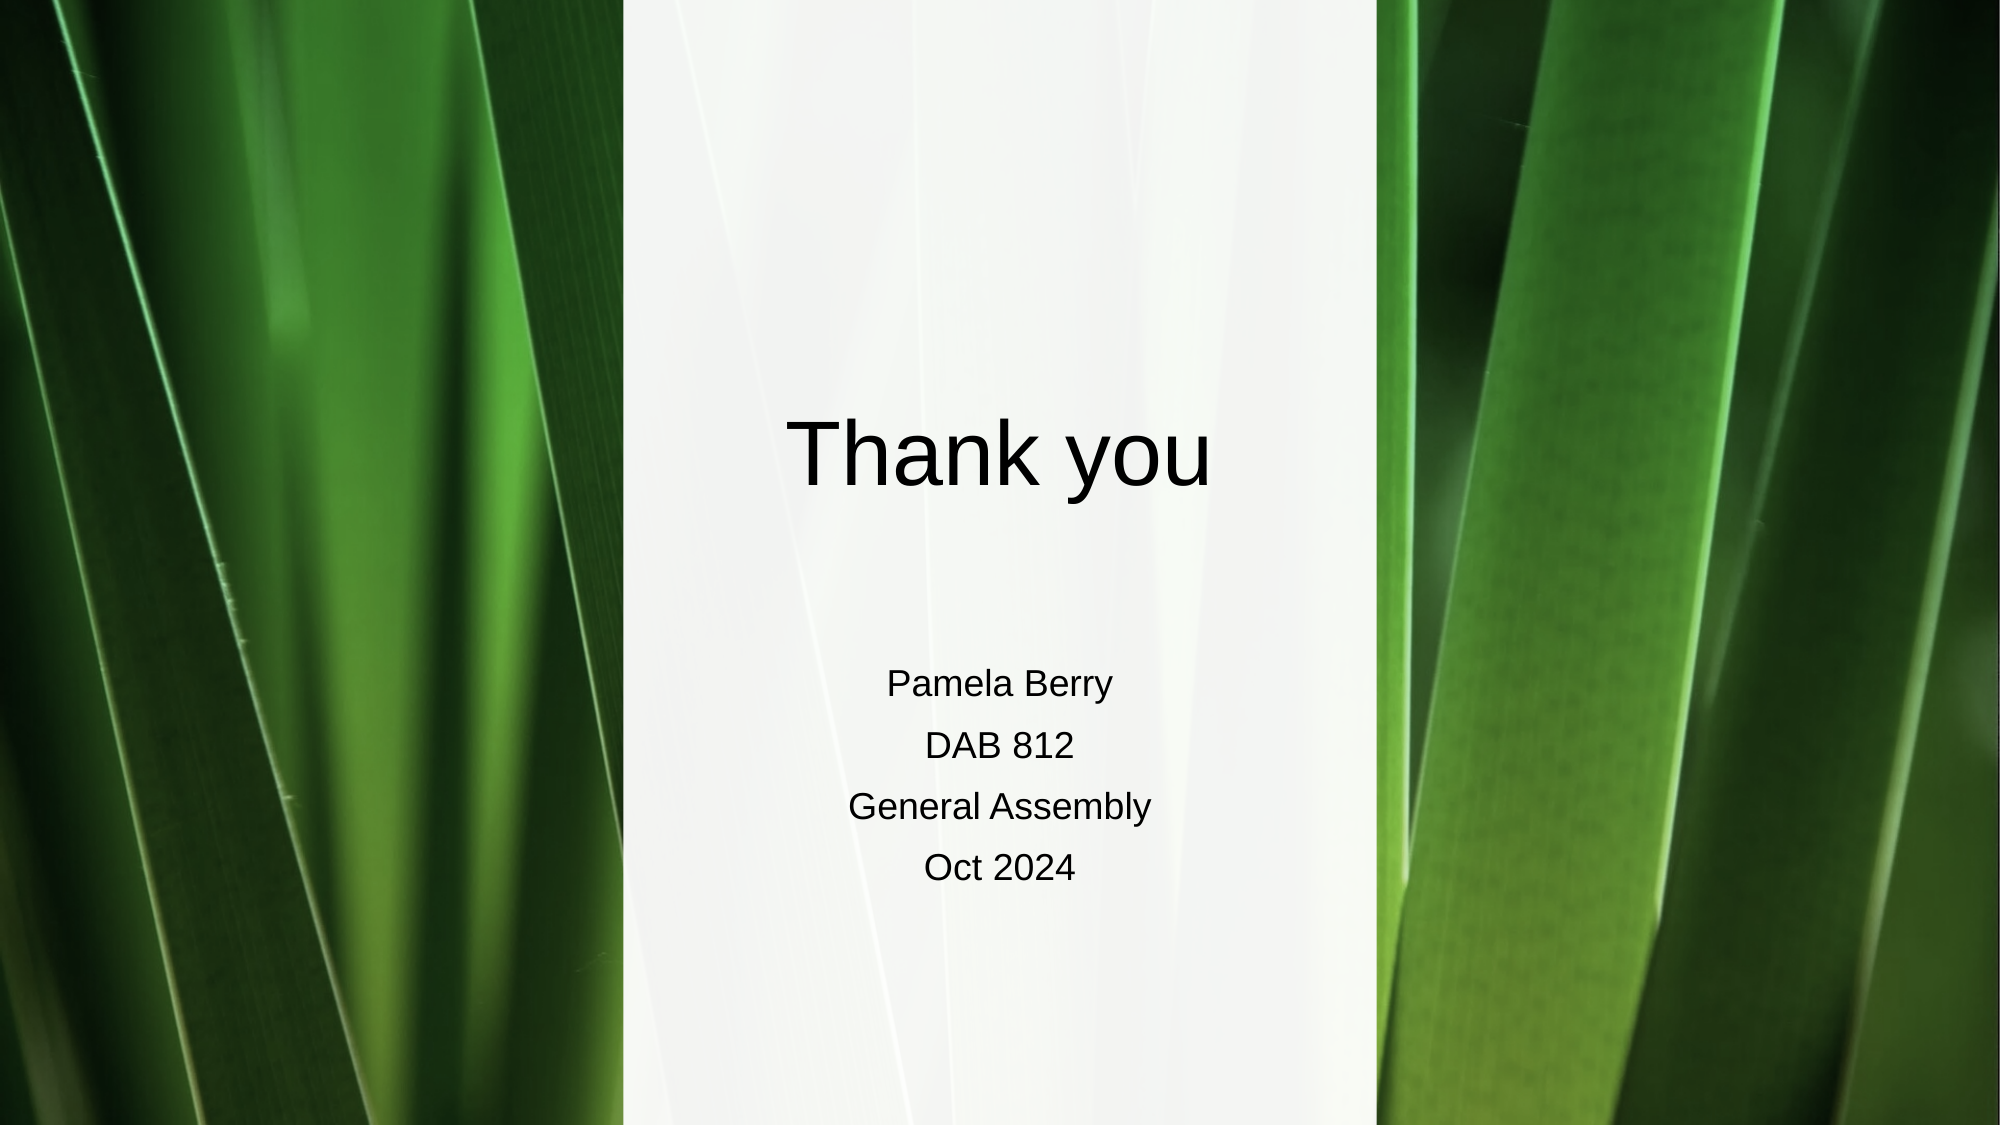

# Thank you
Pamela Berry
DAB 812
General Assembly
Oct 2024